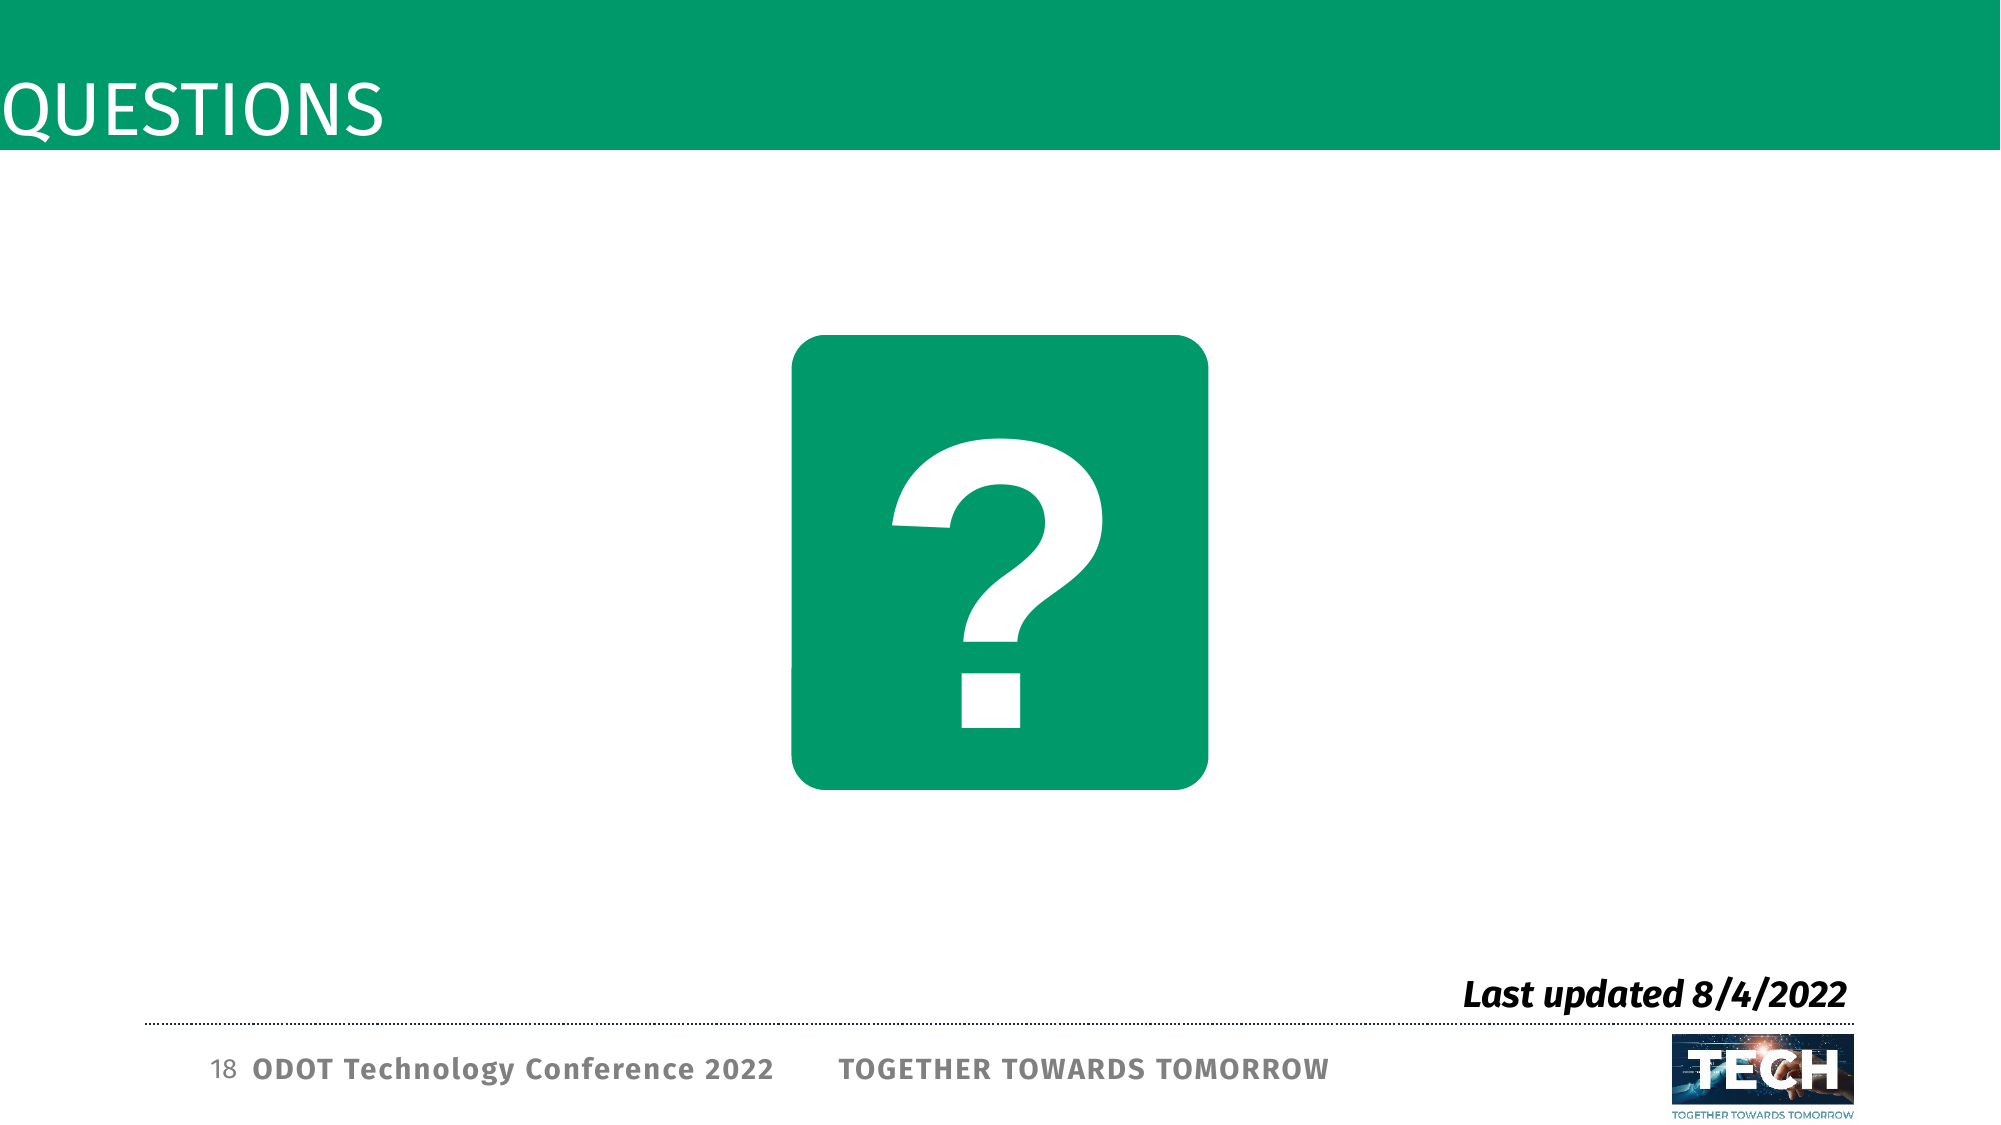

# Questions
?

Last updated 8/4/2022
ODOT Technology Conference 2022       TOGETHER TOWARDS TOMORROW
18